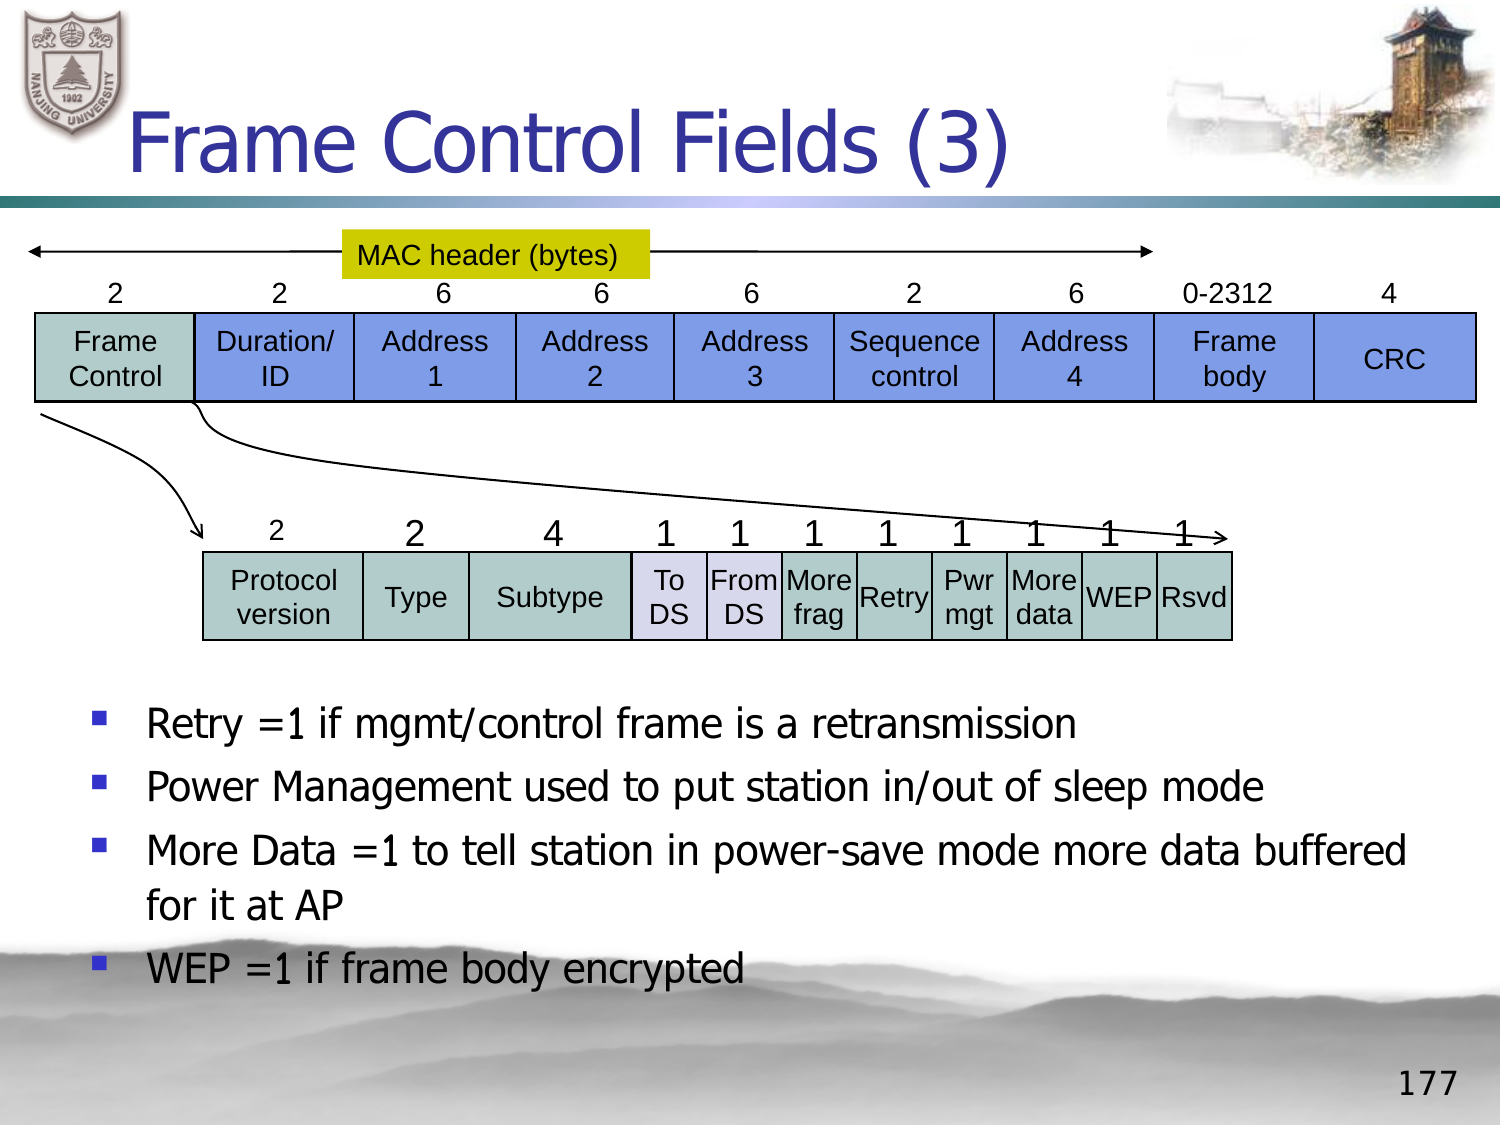

# Frame Control Fields (3)
MAC header (bytes)

2
2
6
6
6
2
6
0-2312
4
Frame
Control
Duration/
ID
Address
1
Address
2
Address
3
Sequence
control
Address
4
Frame
body
CRC

2
4
1
1
1
1
1
1
1
1
2
Protocol
version
Type
Subtype
To
DS
From
DS
More
frag
Retry
Pwr
mgt
More
data
WEP
Rsvd
Retry =1 if mgmt/control frame is a retransmission
Power Management used to put station in/out of sleep mode
More Data =1 to tell station in power-save mode more data buffered for it at AP
WEP =1 if frame body encrypted
177